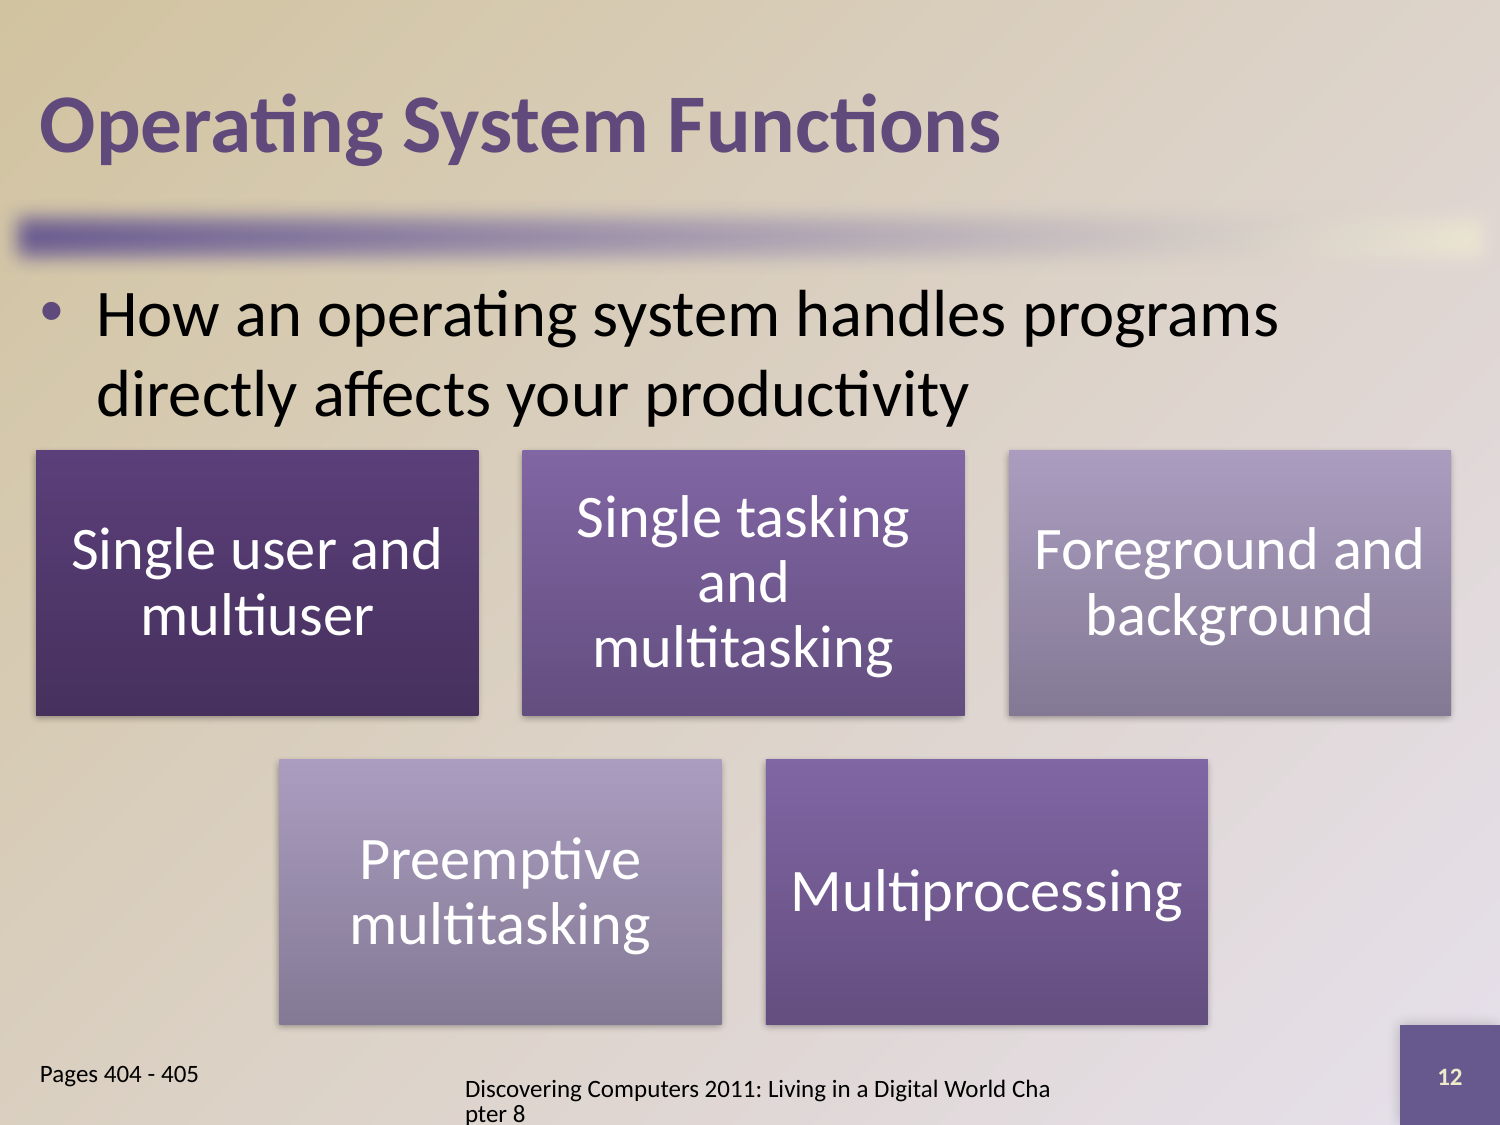

# Operating System Functions
How an operating system handles programs directly affects your productivity
Single user and multiuser
Single tasking and multitasking
Foreground and background
Preemptive multitasking
Multiprocessing
12
Pages 404 - 405
Discovering Computers 2011: Living in a Digital World Chapter 8